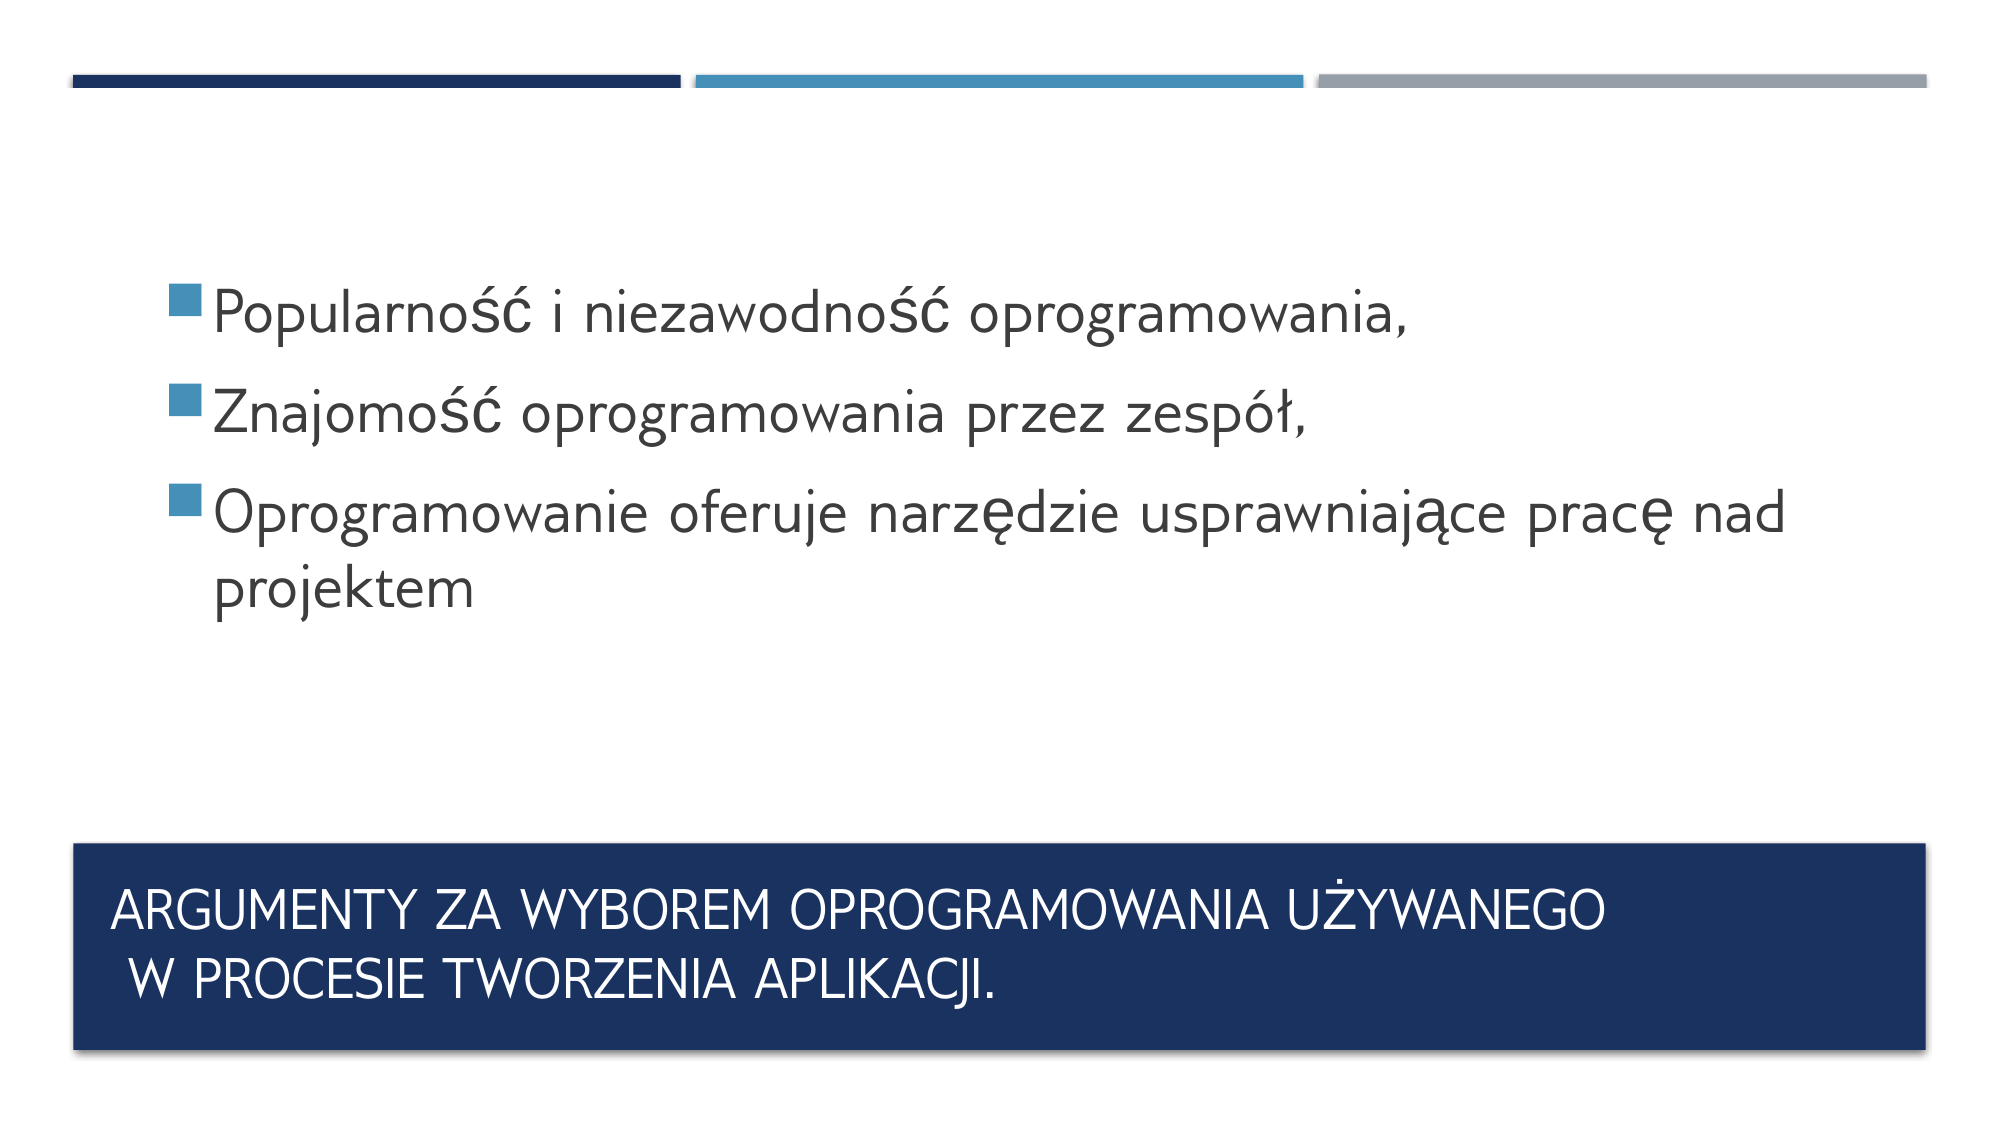

Popularność i niezawodność oprogramowania,
Znajomość oprogramowania przez zespół,
Oprogramowanie oferuje narzędzie usprawniające pracę nad projektem

# Argumenty za wyborem Oprogramowania używanego w procesie tworzenia aplikacji.